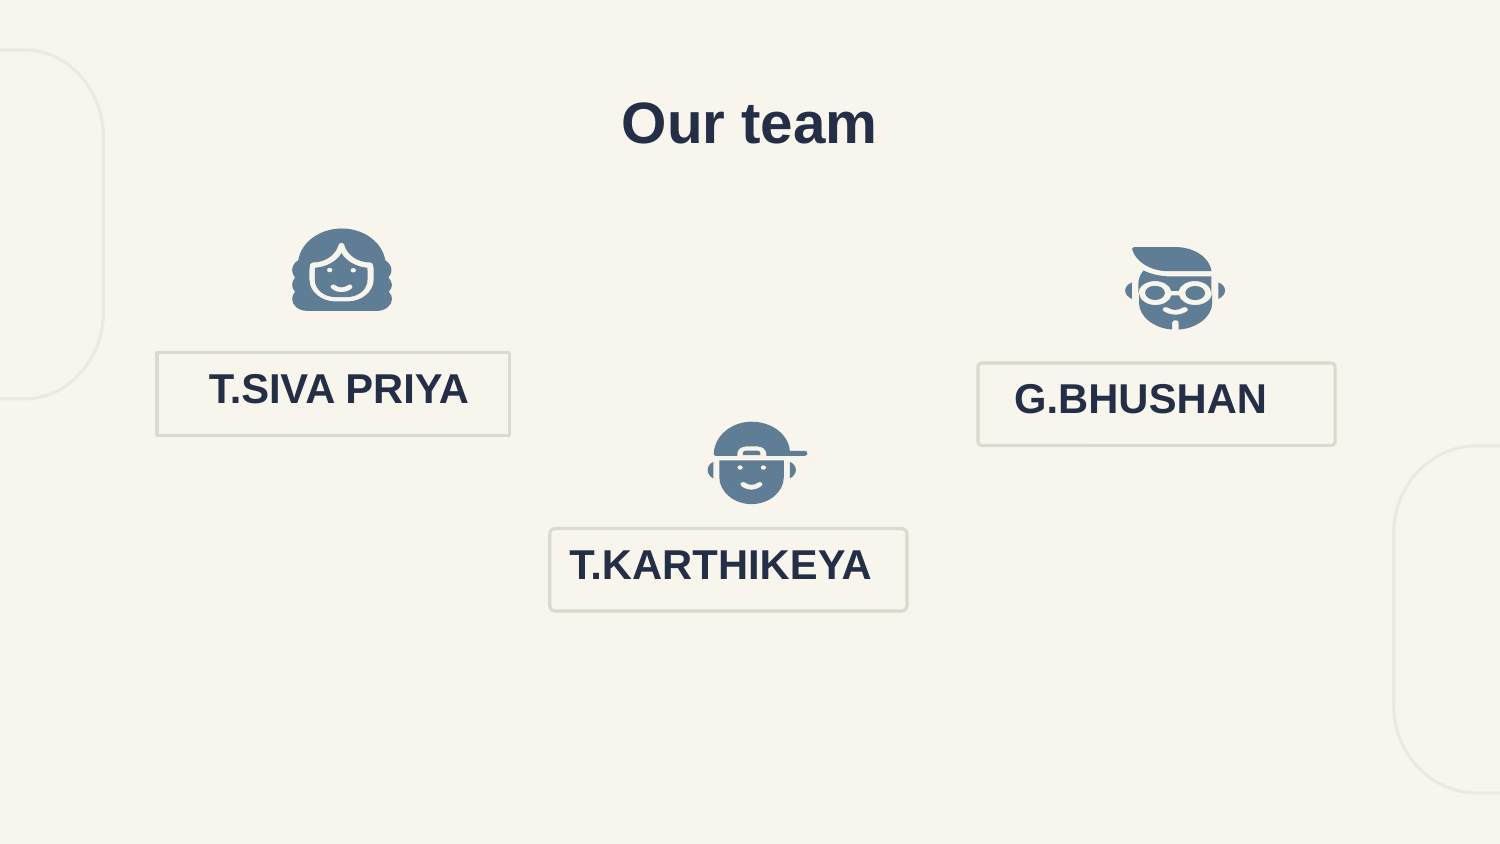

# Our team

T.SIVA PRIYA

G.BHUSHAN

T.KARTHIKEYA